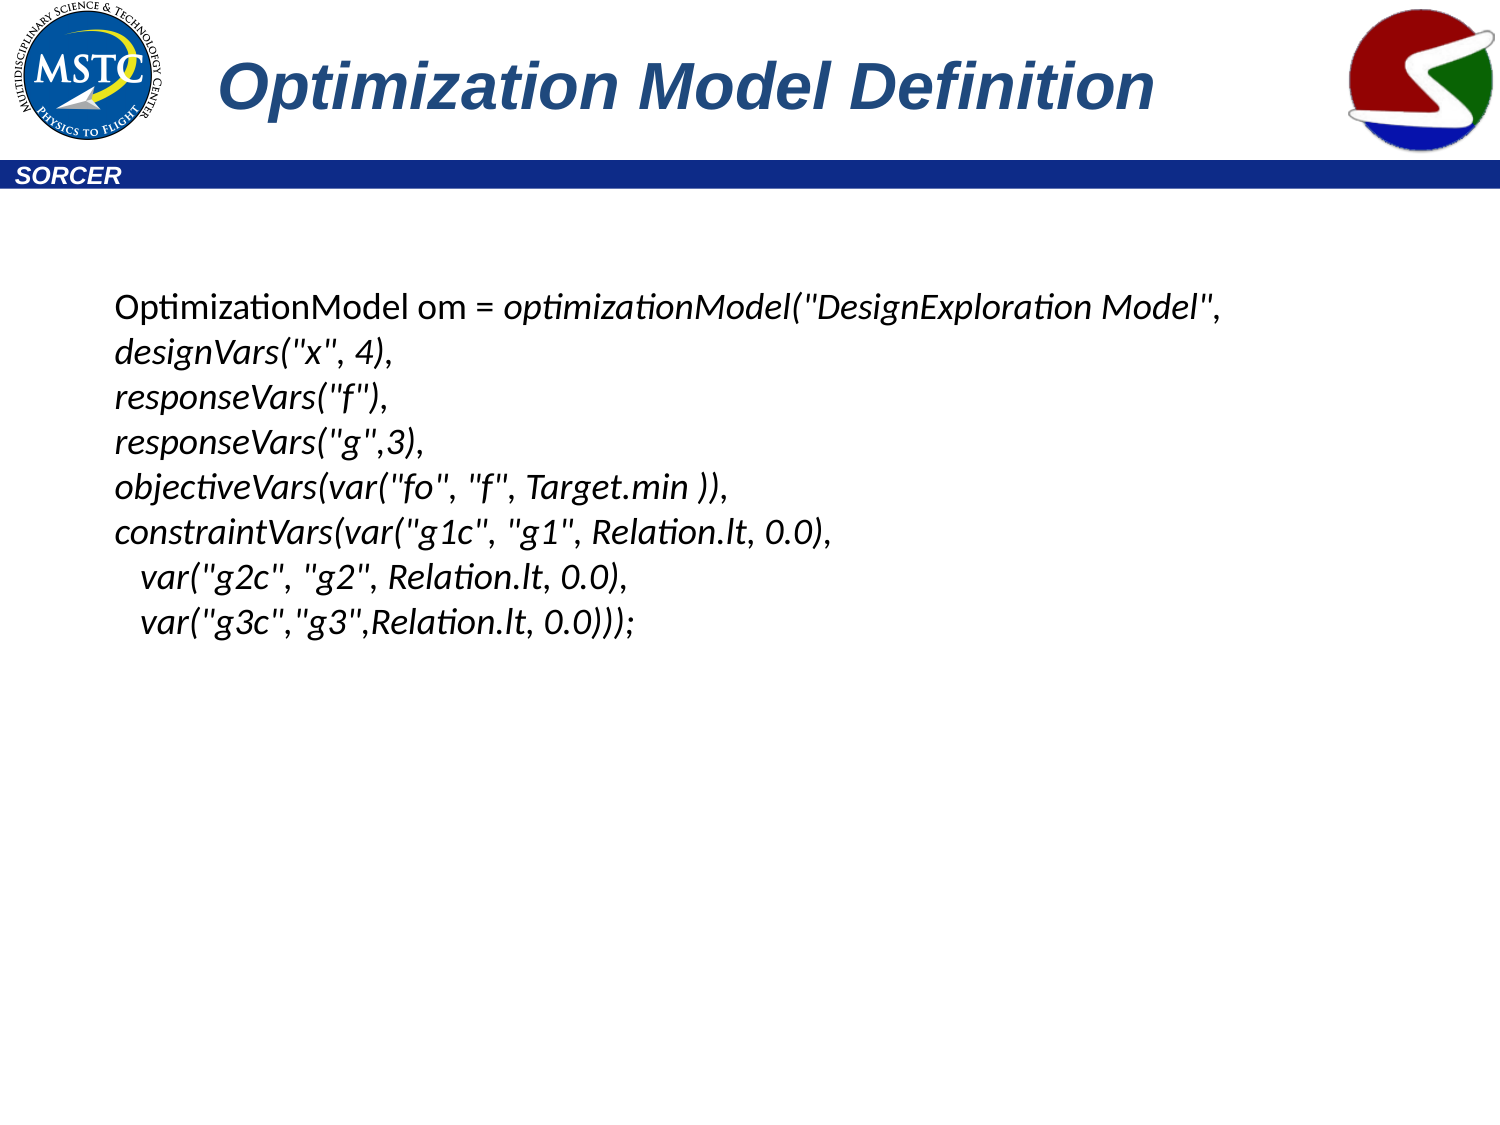

# Optimization Model Definition
OptimizationModel om = optimizationModel("DesignExploration Model",
designVars("x", 4),
responseVars("f"),
responseVars("g",3),
objectiveVars(var("fo", "f", Target.min )),
constraintVars(var("g1c", "g1", Relation.lt, 0.0),
   var("g2c", "g2", Relation.lt, 0.0),
   var("g3c","g3",Relation.lt, 0.0)));